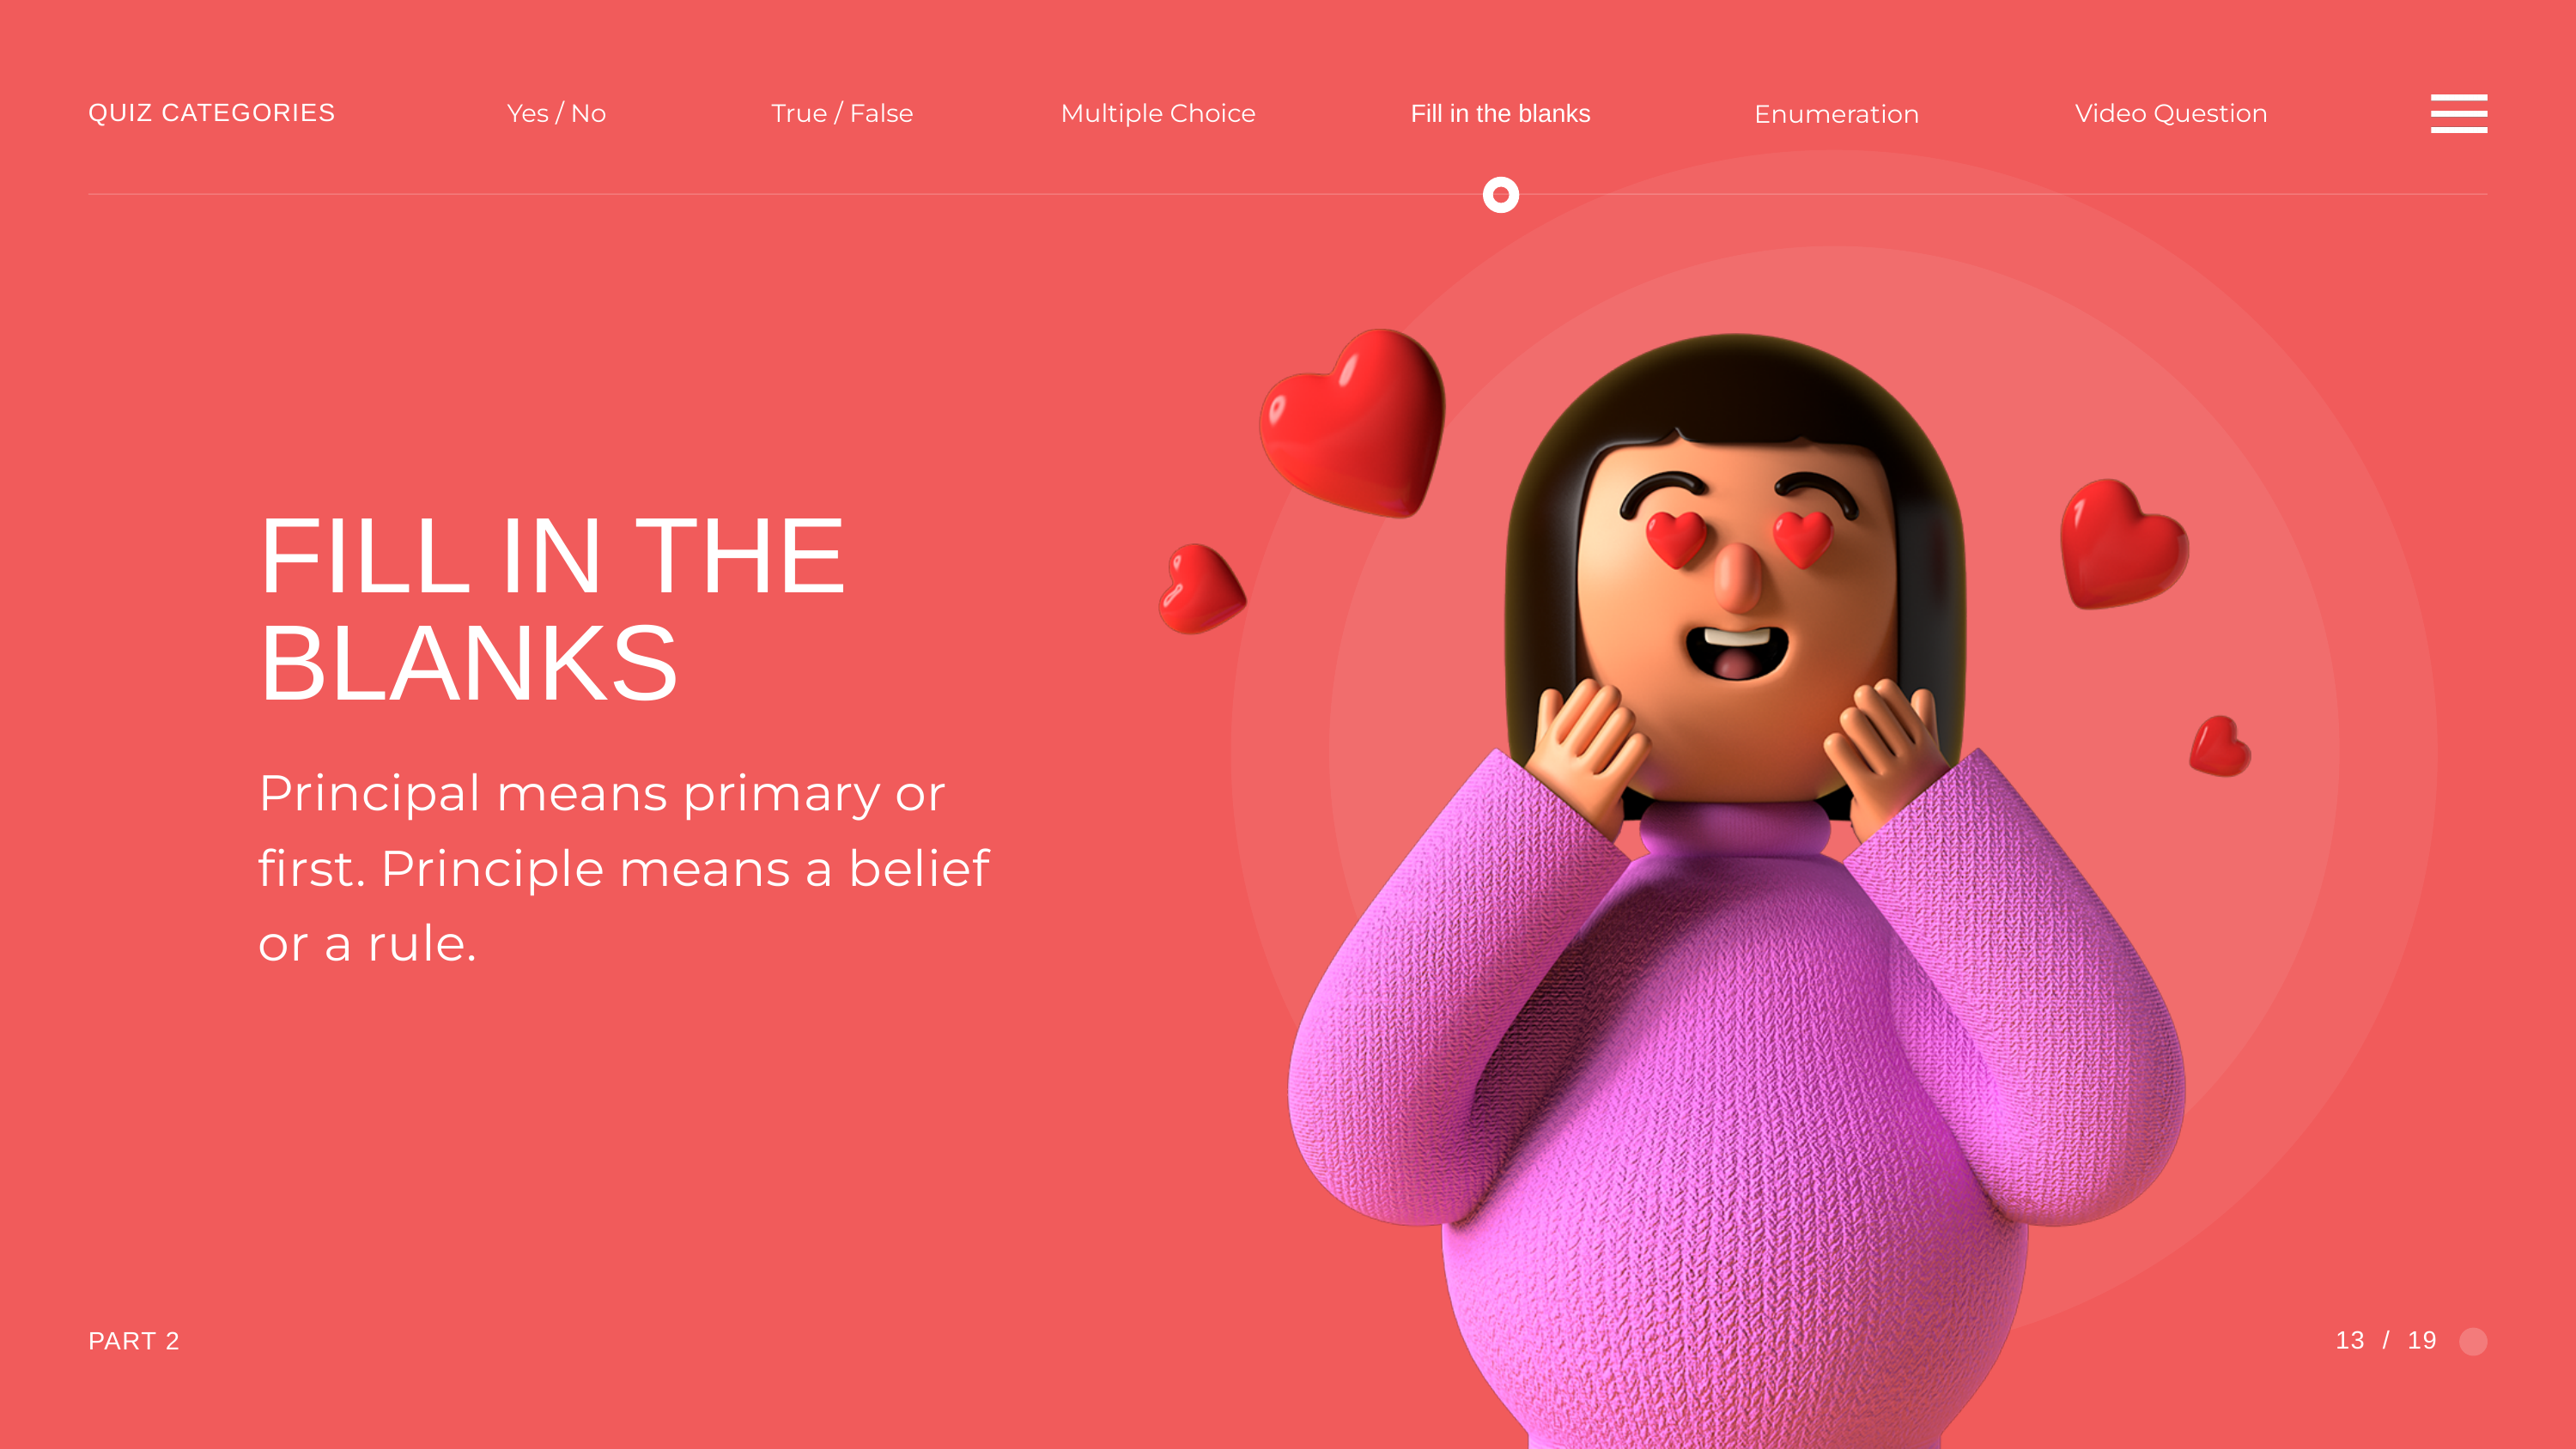

QUIZ CATEGORIES
Yes / No
True / False
Multiple Choice
Fill in the blanks
Video Question
Enumeration

FILL IN THE BLANKS
Principal means primary or first. Principle means a belief or a rule.

13  /  19
PART 2